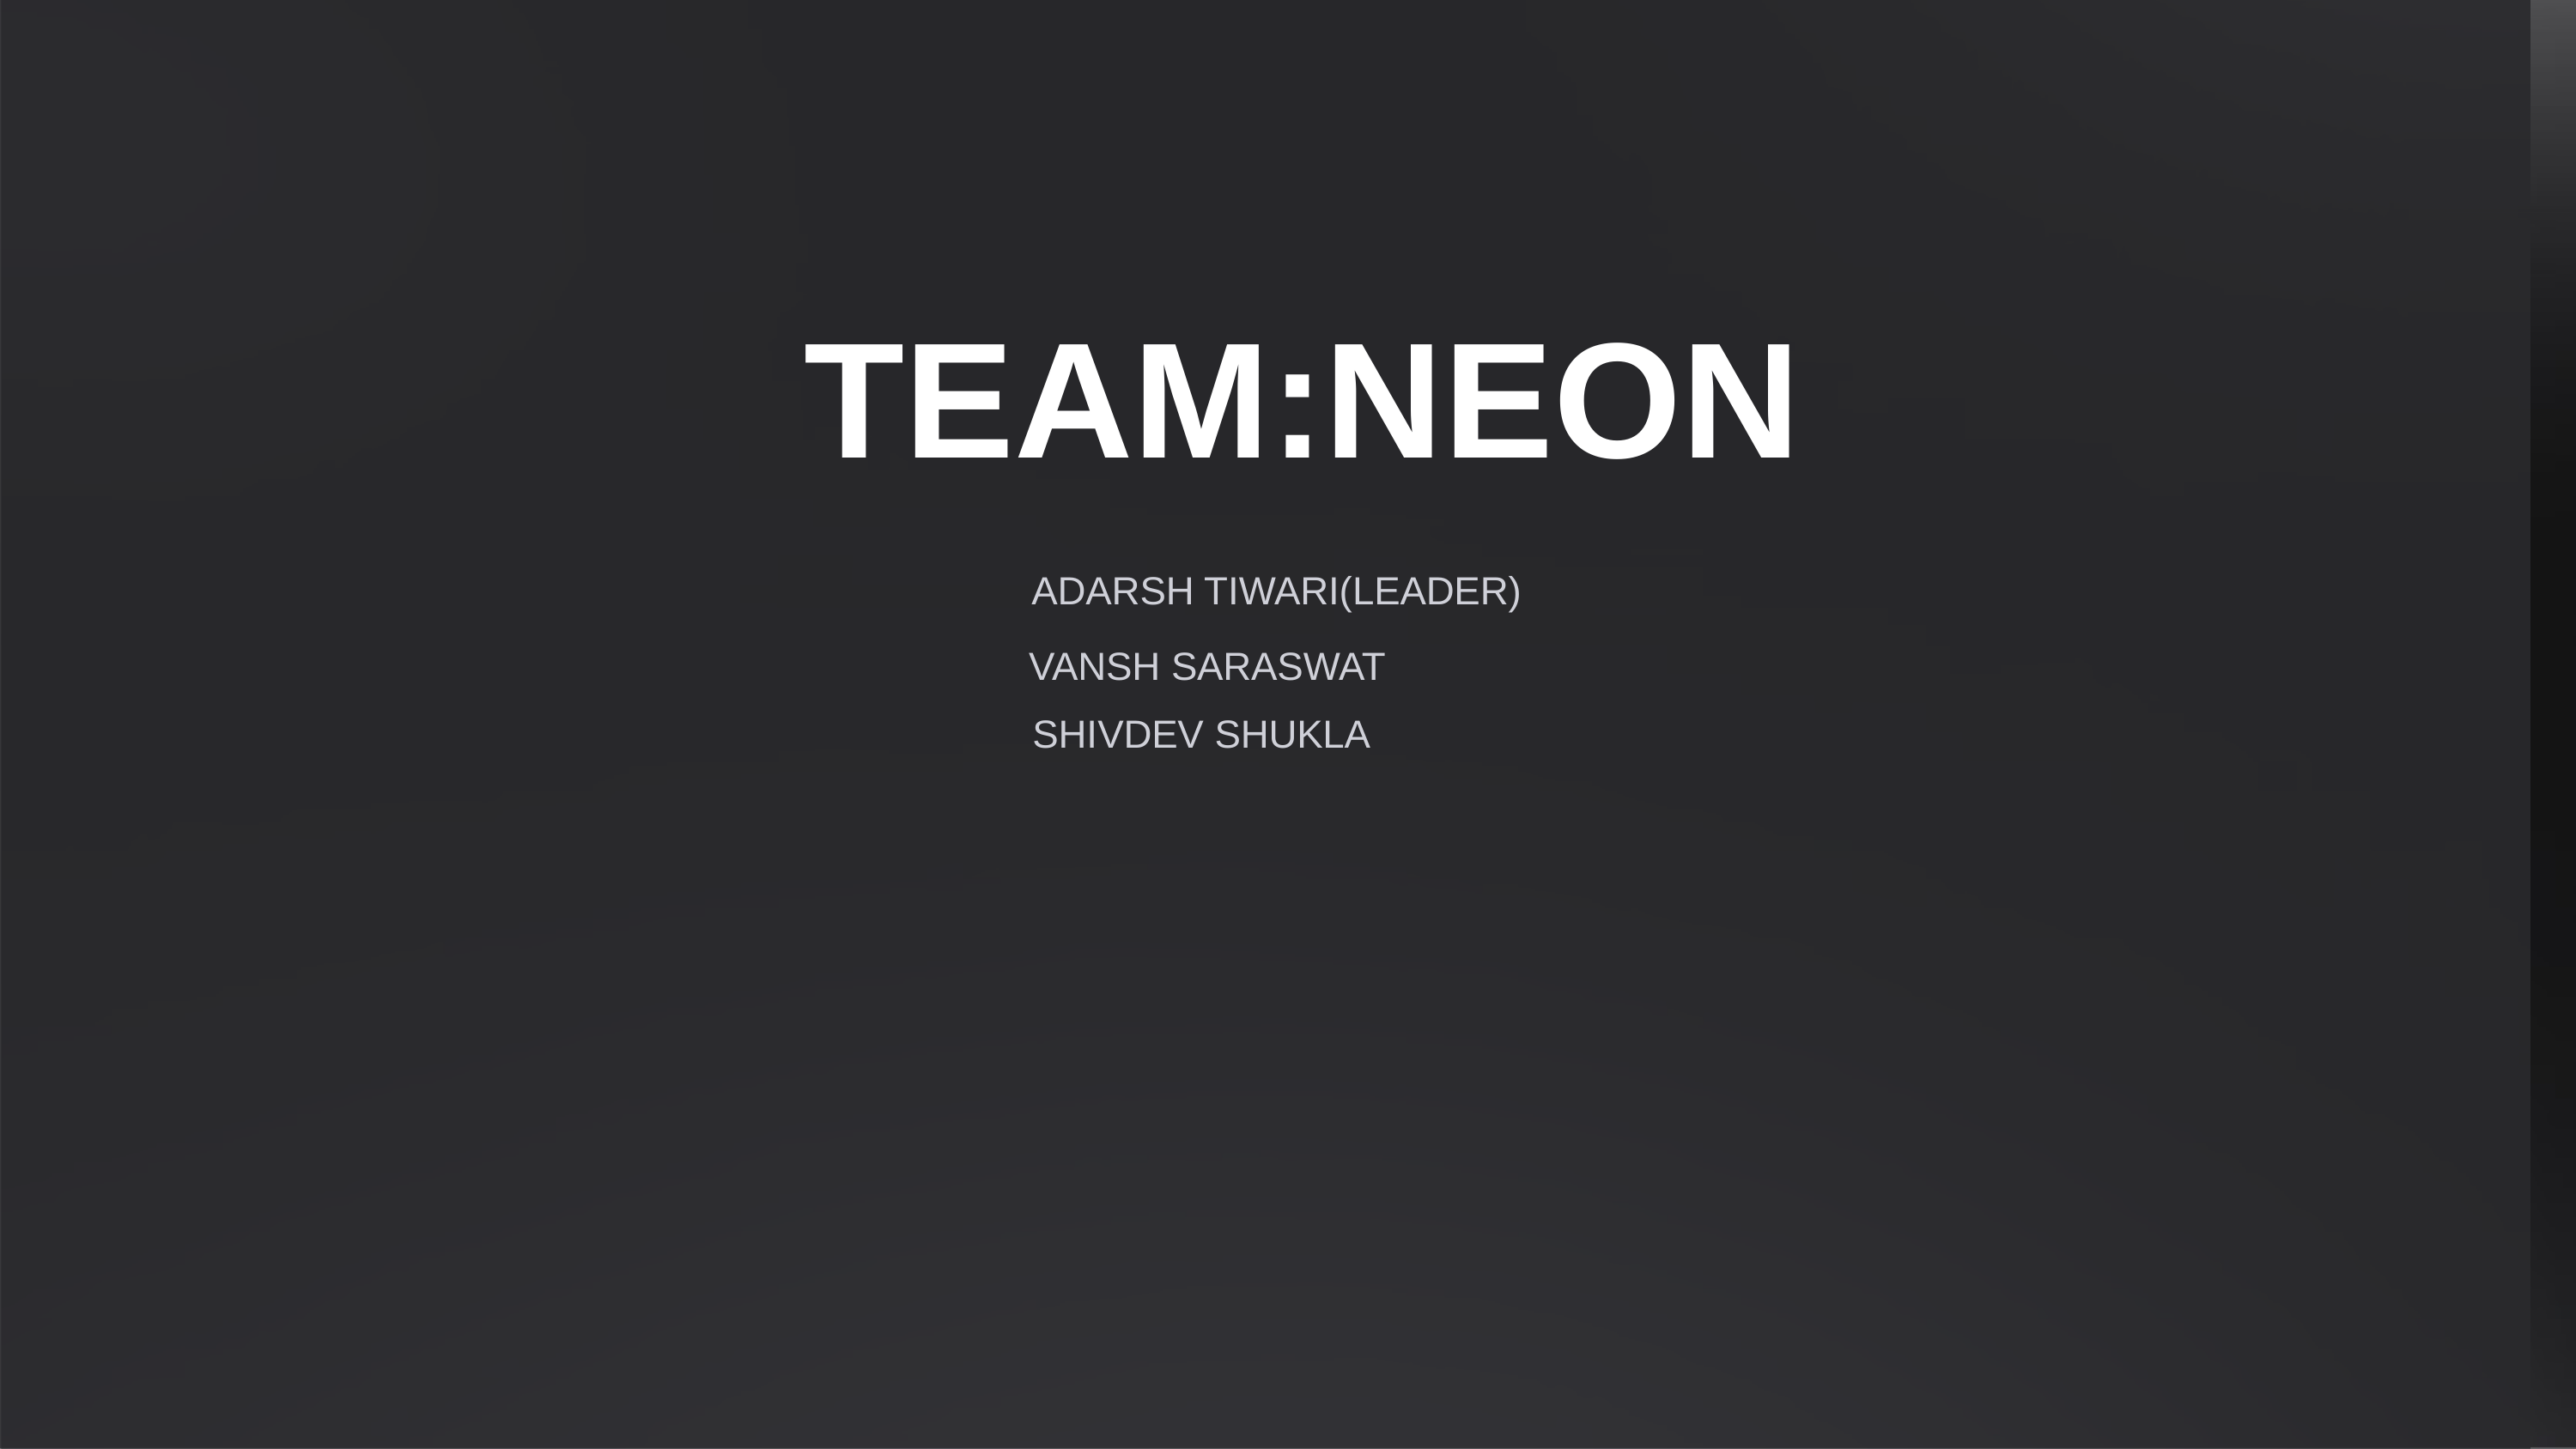

TEAM:NEON

 VANSH SARASWAT

                                                                                 ADARSH TIWARI(LEADER)

                                                                                                              SHIVDEV SHUKLA